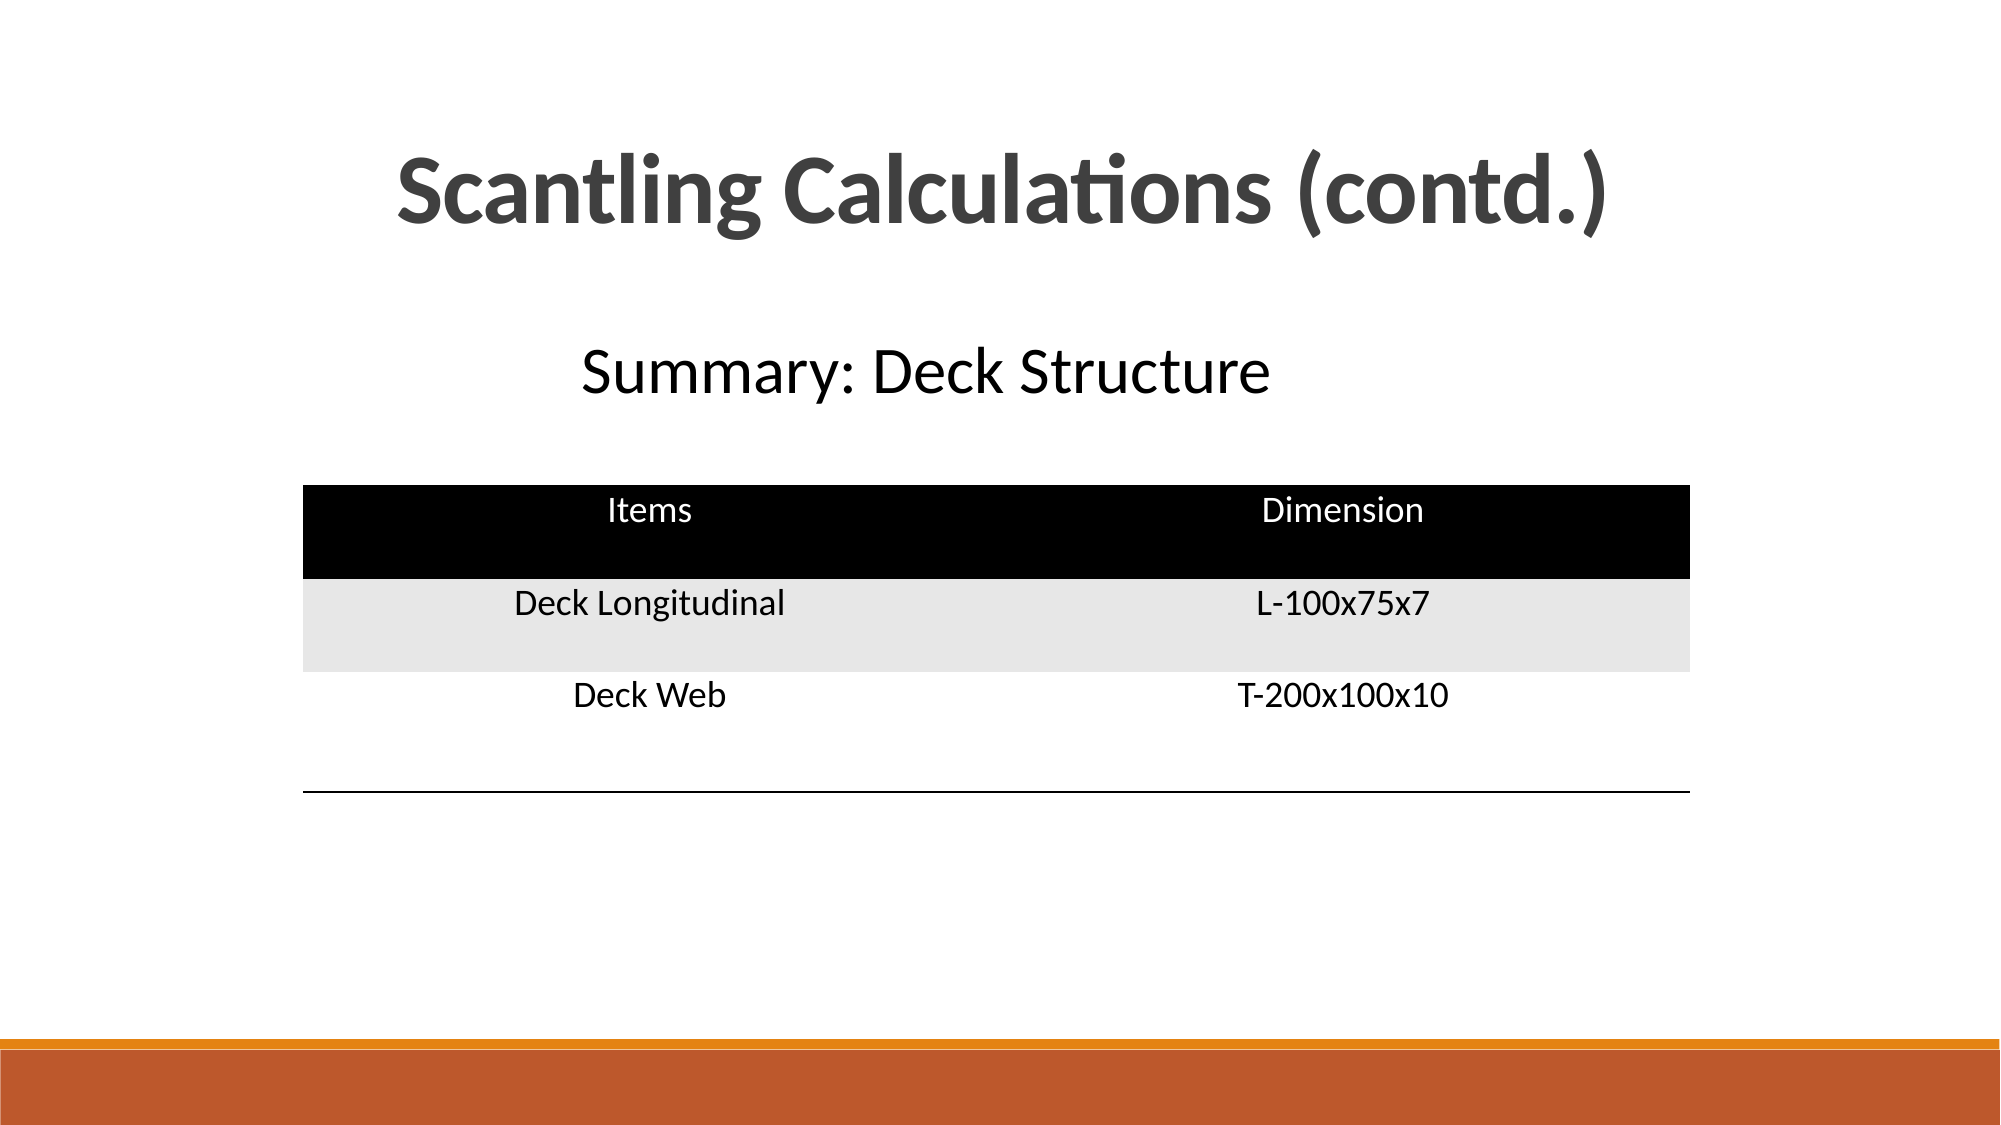

Scantling Calculations (contd.)
Summary: Deck Structure
| Items | Dimension |
| --- | --- |
| Deck Longitudinal | L-100x75x7 |
| Deck Web | T-200x100x10 |